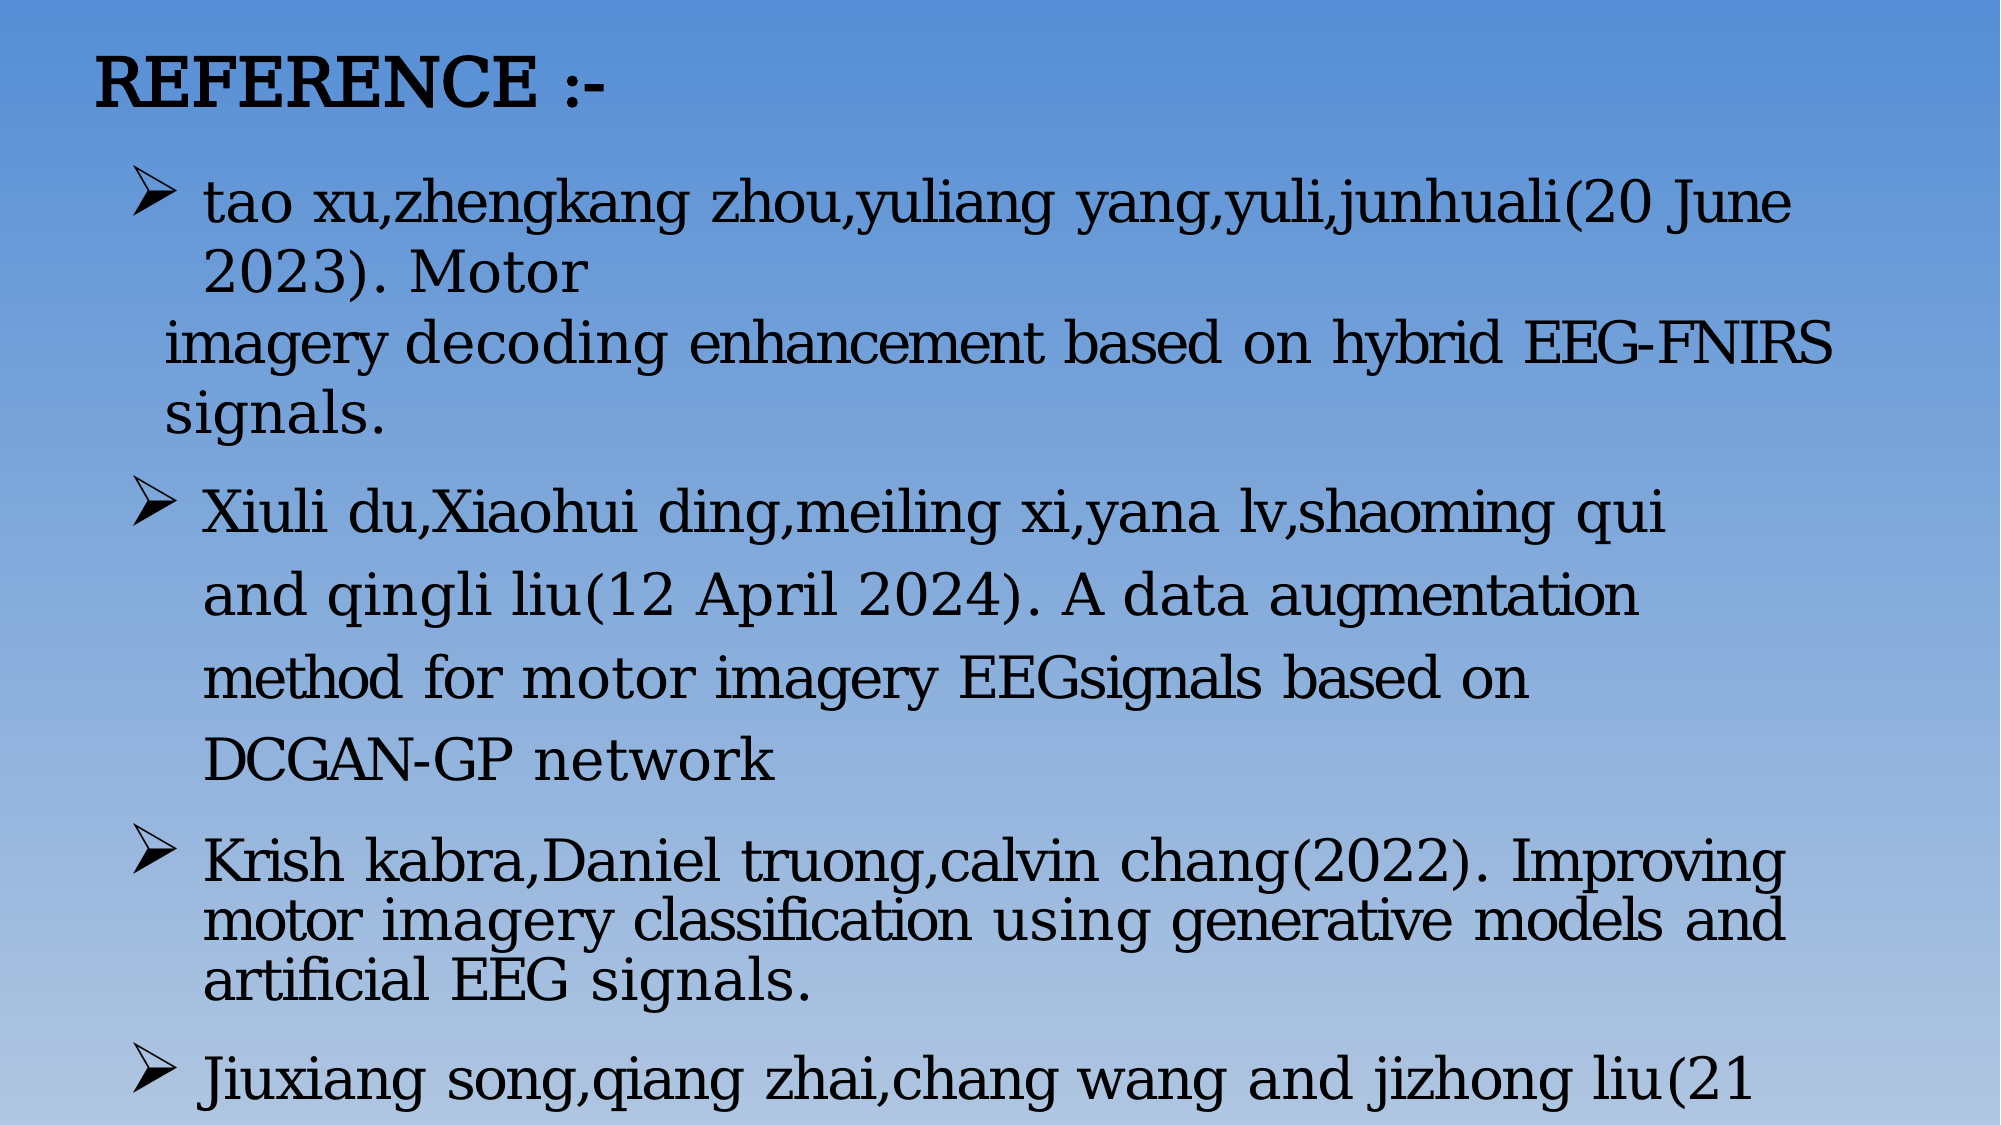

# REFERENCE :-
tao xu,zhengkang zhou,yuliang yang,yuli,junhuali(20 June 2023). Motor
imagery decoding enhancement based on hybrid EEG-FNIRS signals.
Xiuli du,Xiaohui ding,meiling xi,yana lv,shaoming qui and qingli liu(12 April 2024). A data augmentation method for motor imagery EEGsignals based on DCGAN-GP network
Krish kabra,Daniel truong,calvin chang(2022). Improving motor imagery classification using generative models and artificial EEG signals.
Jiuxiang song,qiang zhai,chang wang and jizhong liu(21 June 2024). EEGGAN-NET:enhancing EEGsignal classification through data augmentation.